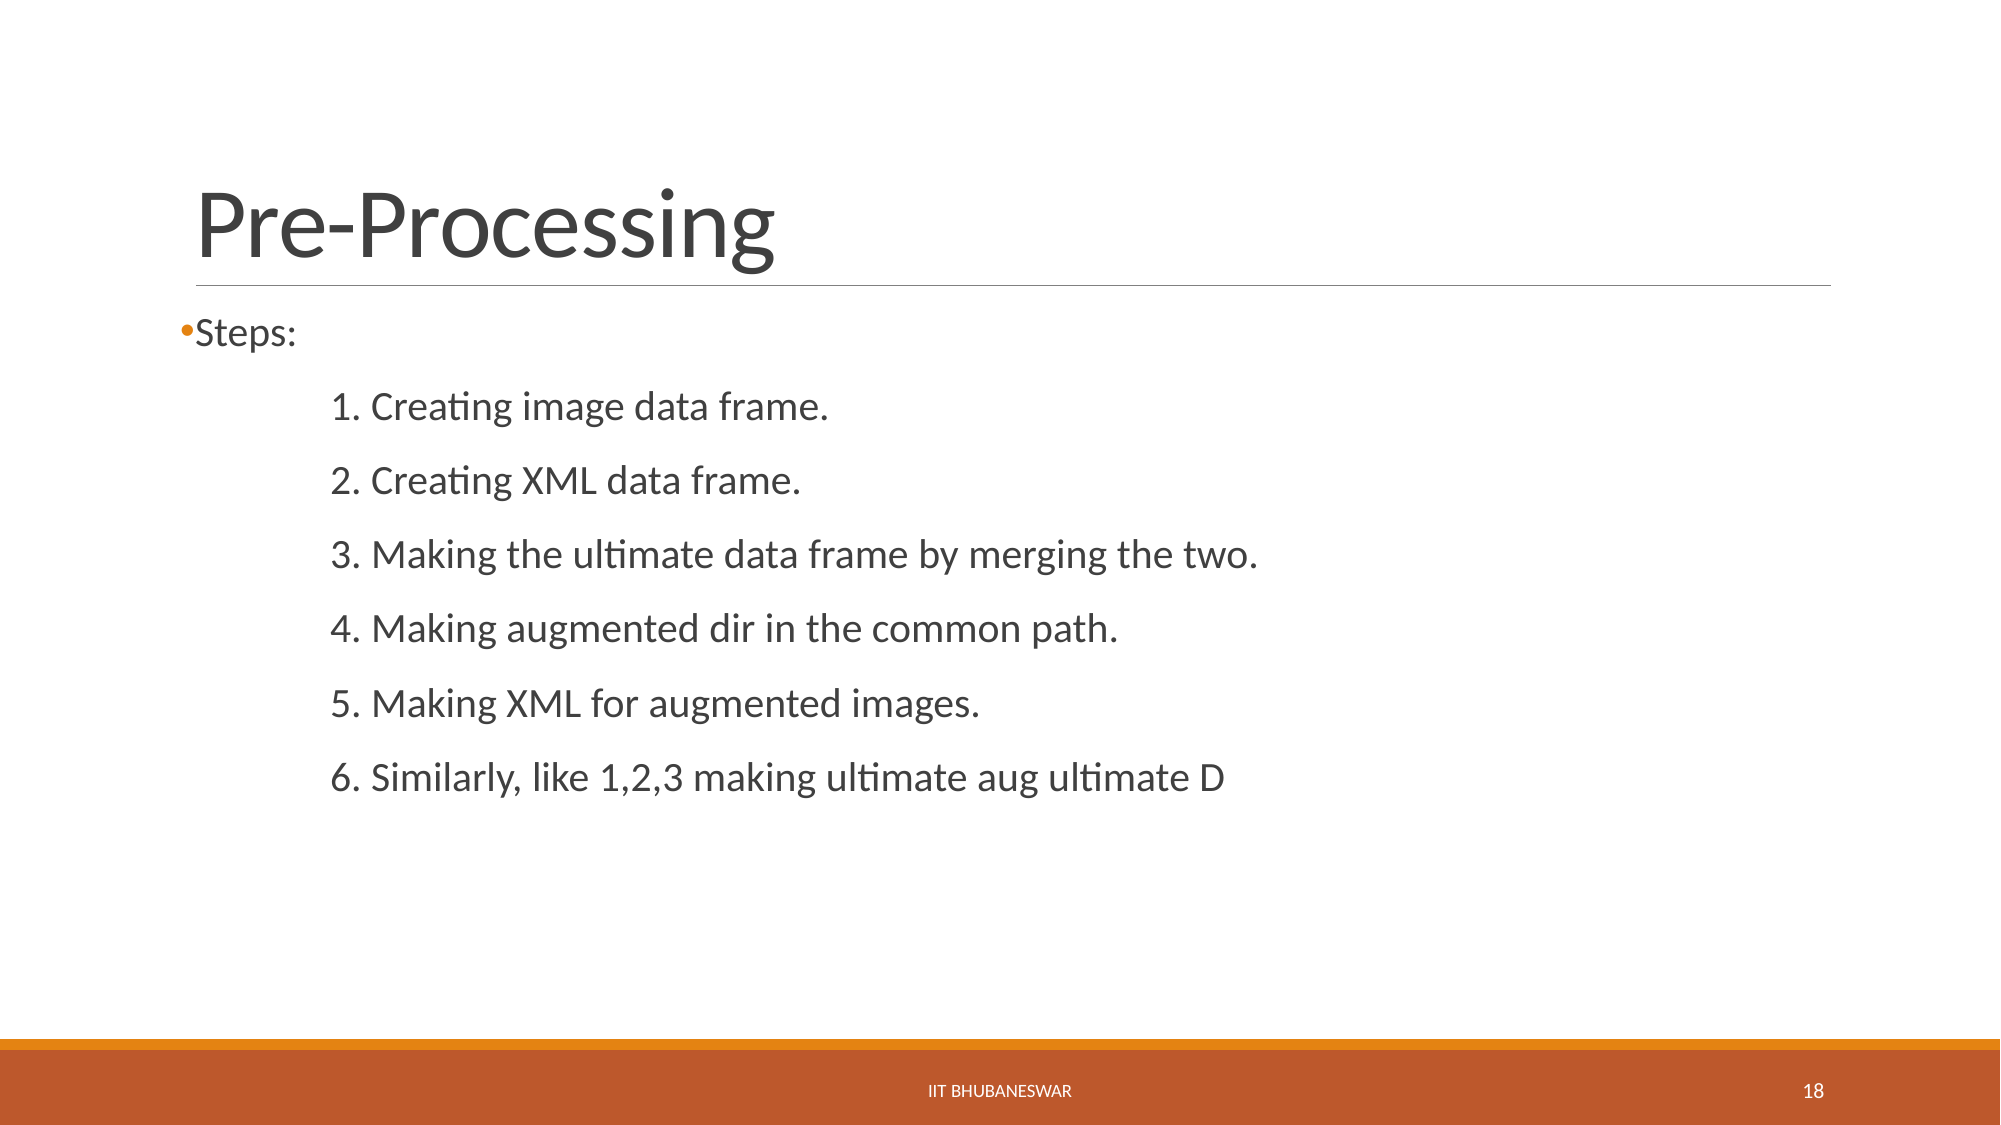

# Pre-Processing
Steps:
	1. Creating image data frame.
	2. Creating XML data frame.
	3. Making the ultimate data frame by merging the two.
	4. Making augmented dir in the common path.
	5. Making XML for augmented images.
	6. Similarly, like 1,2,3 making ultimate aug ultimate D

IIT BHUBANESWAR
18